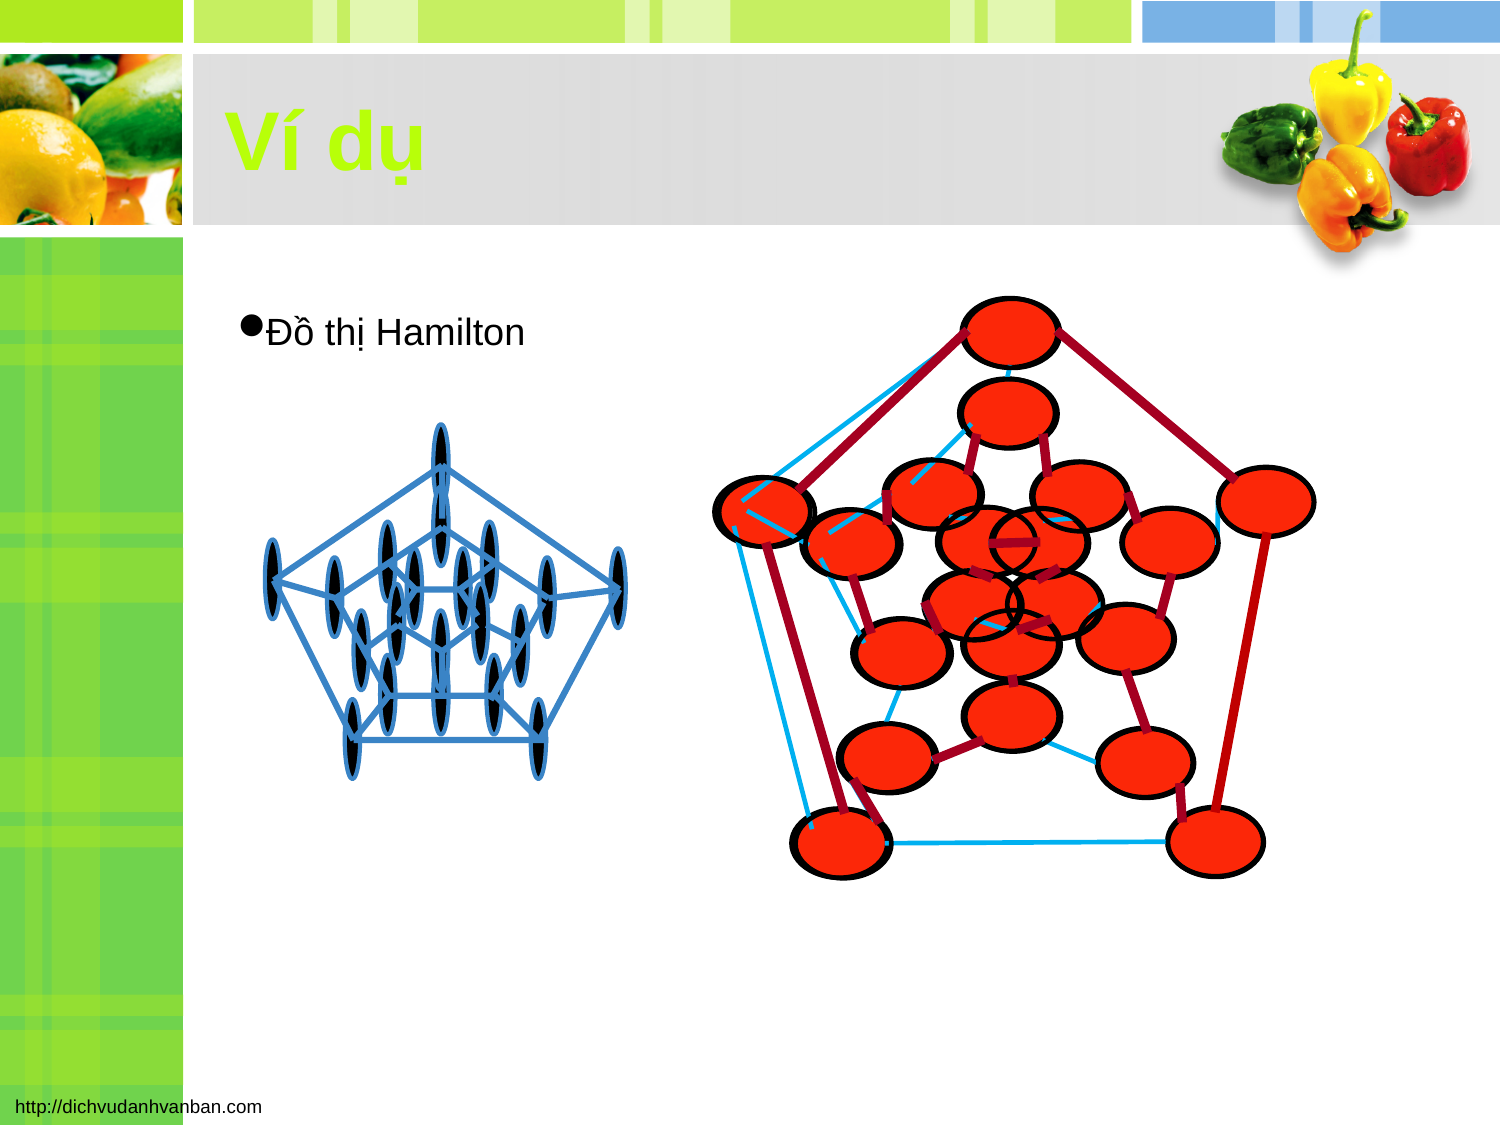

# Ví dụ

Đồ thị Hamilton

194